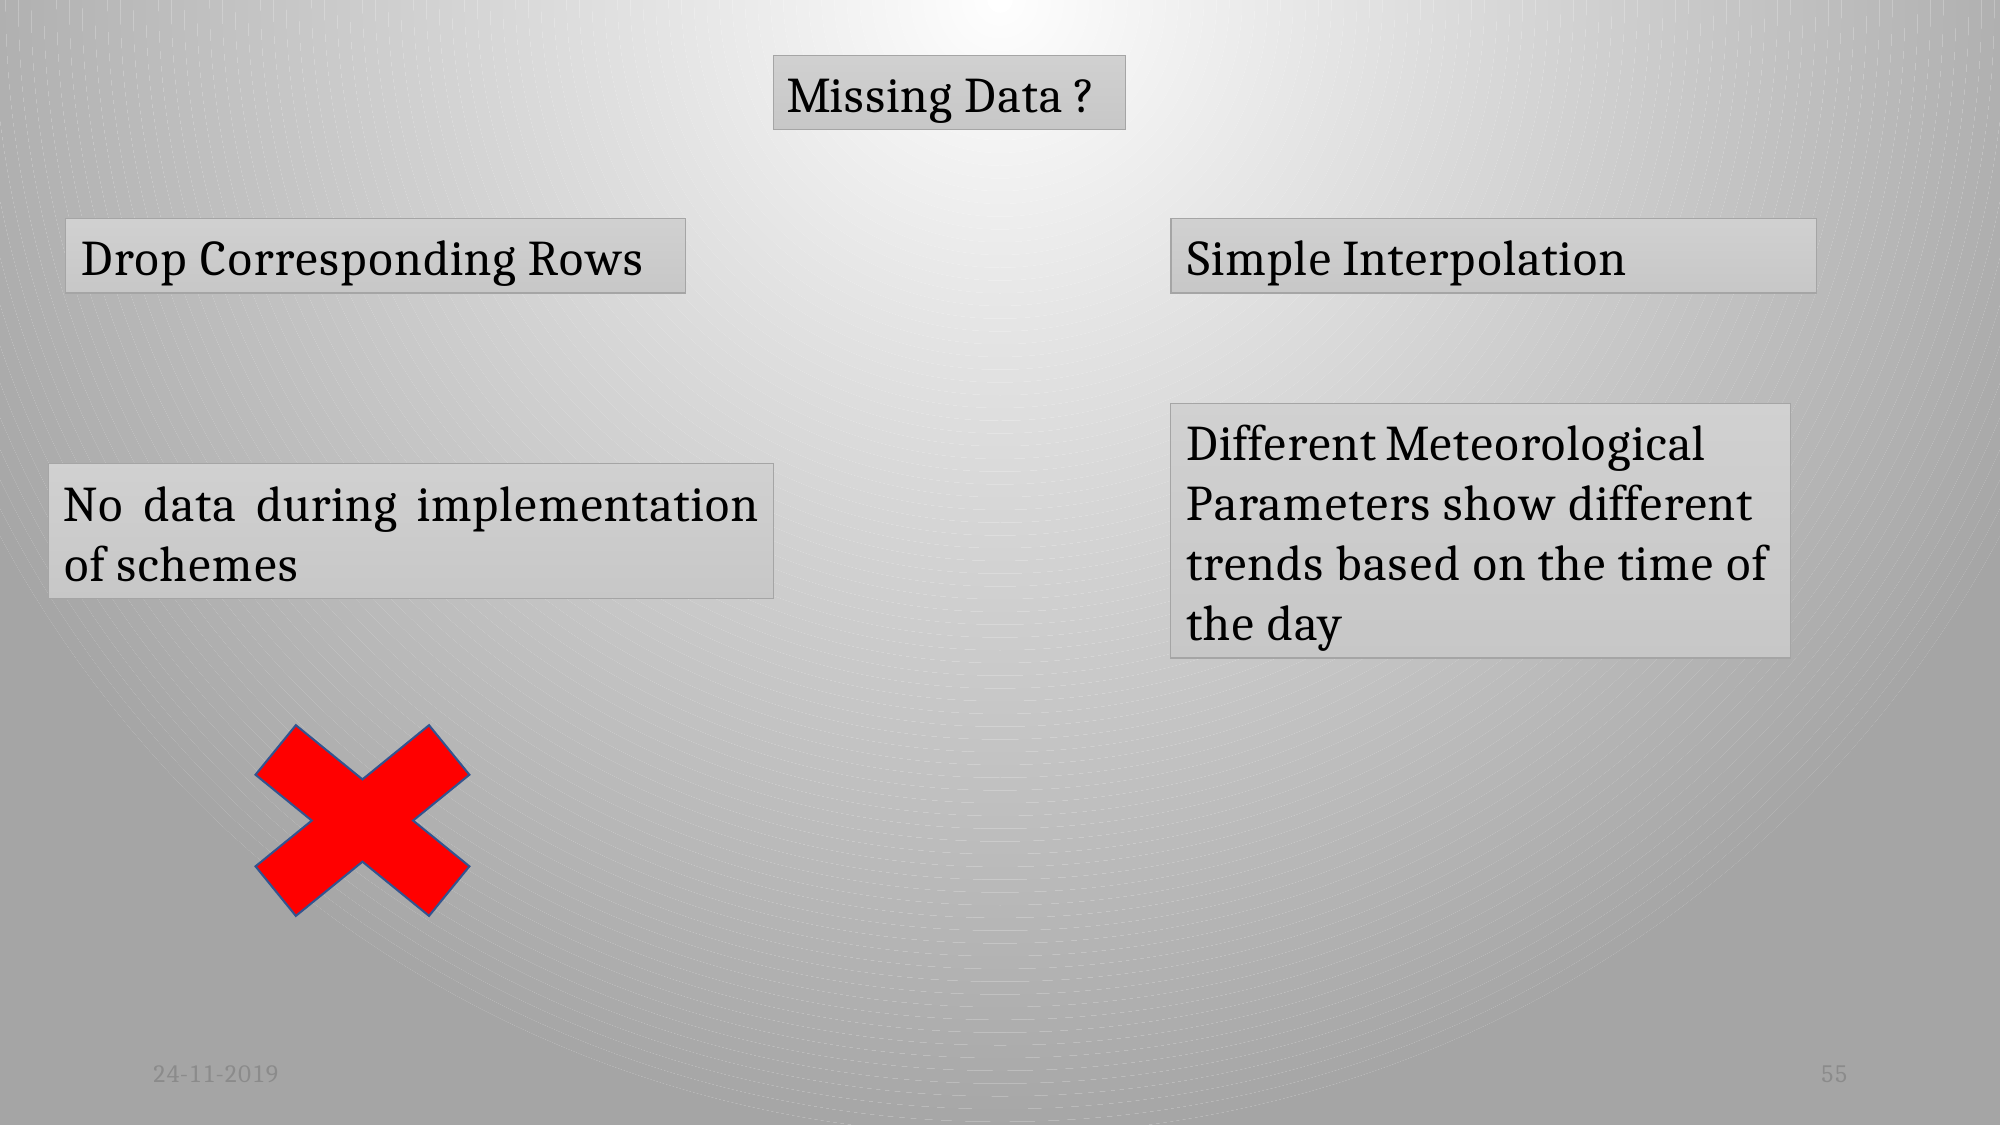

Missing Data ?
Simple Interpolation
Drop Corresponding Rows
Different Meteorological Parameters show different trends based on the time of the day
No data during implementation of schemes

24-11-2019
55